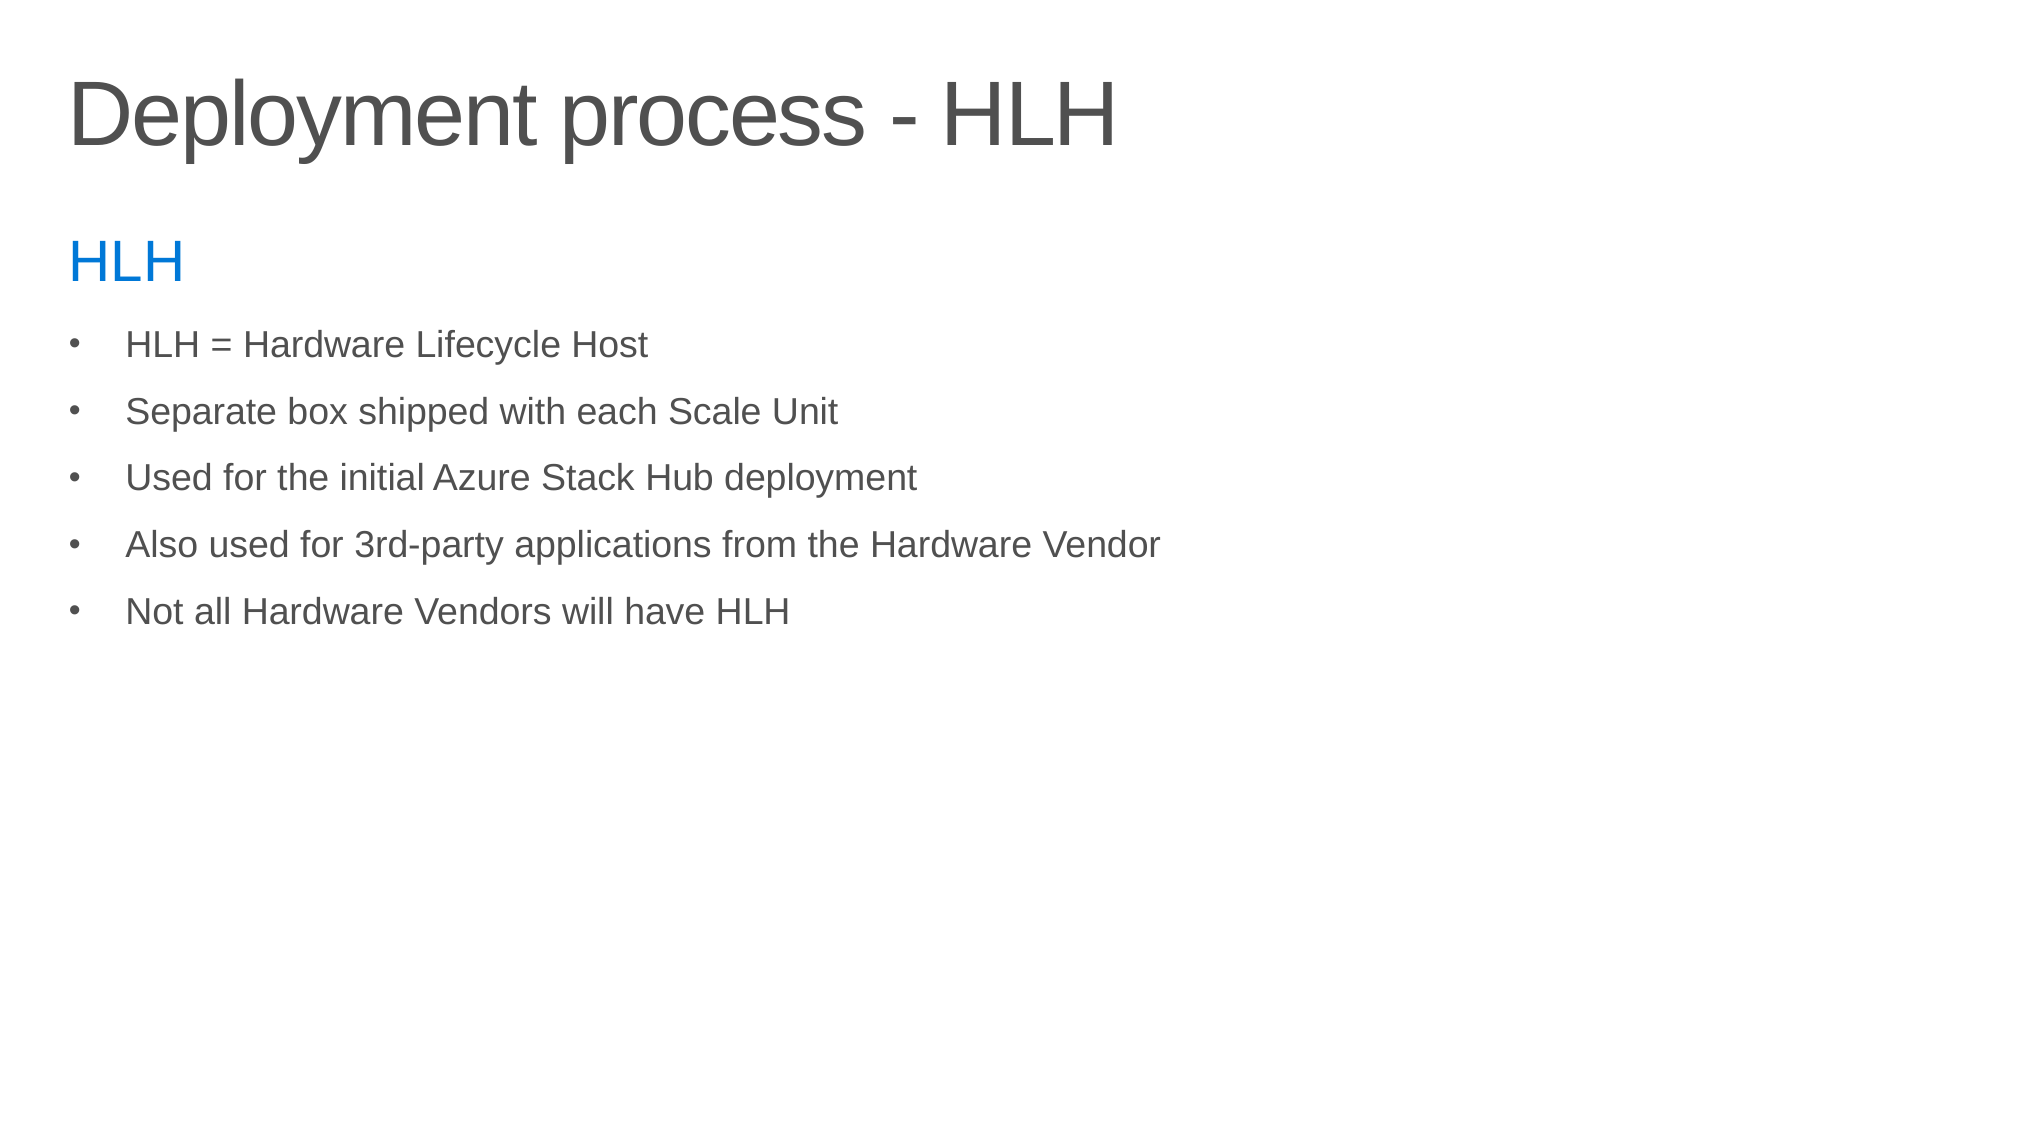

Deployment process - HLH
HLH
HLH = Hardware Lifecycle Host
Separate box shipped with each Scale Unit
Used for the initial Azure Stack Hub deployment
Also used for 3rd-party applications from the Hardware Vendor
Not all Hardware Vendors will have HLH